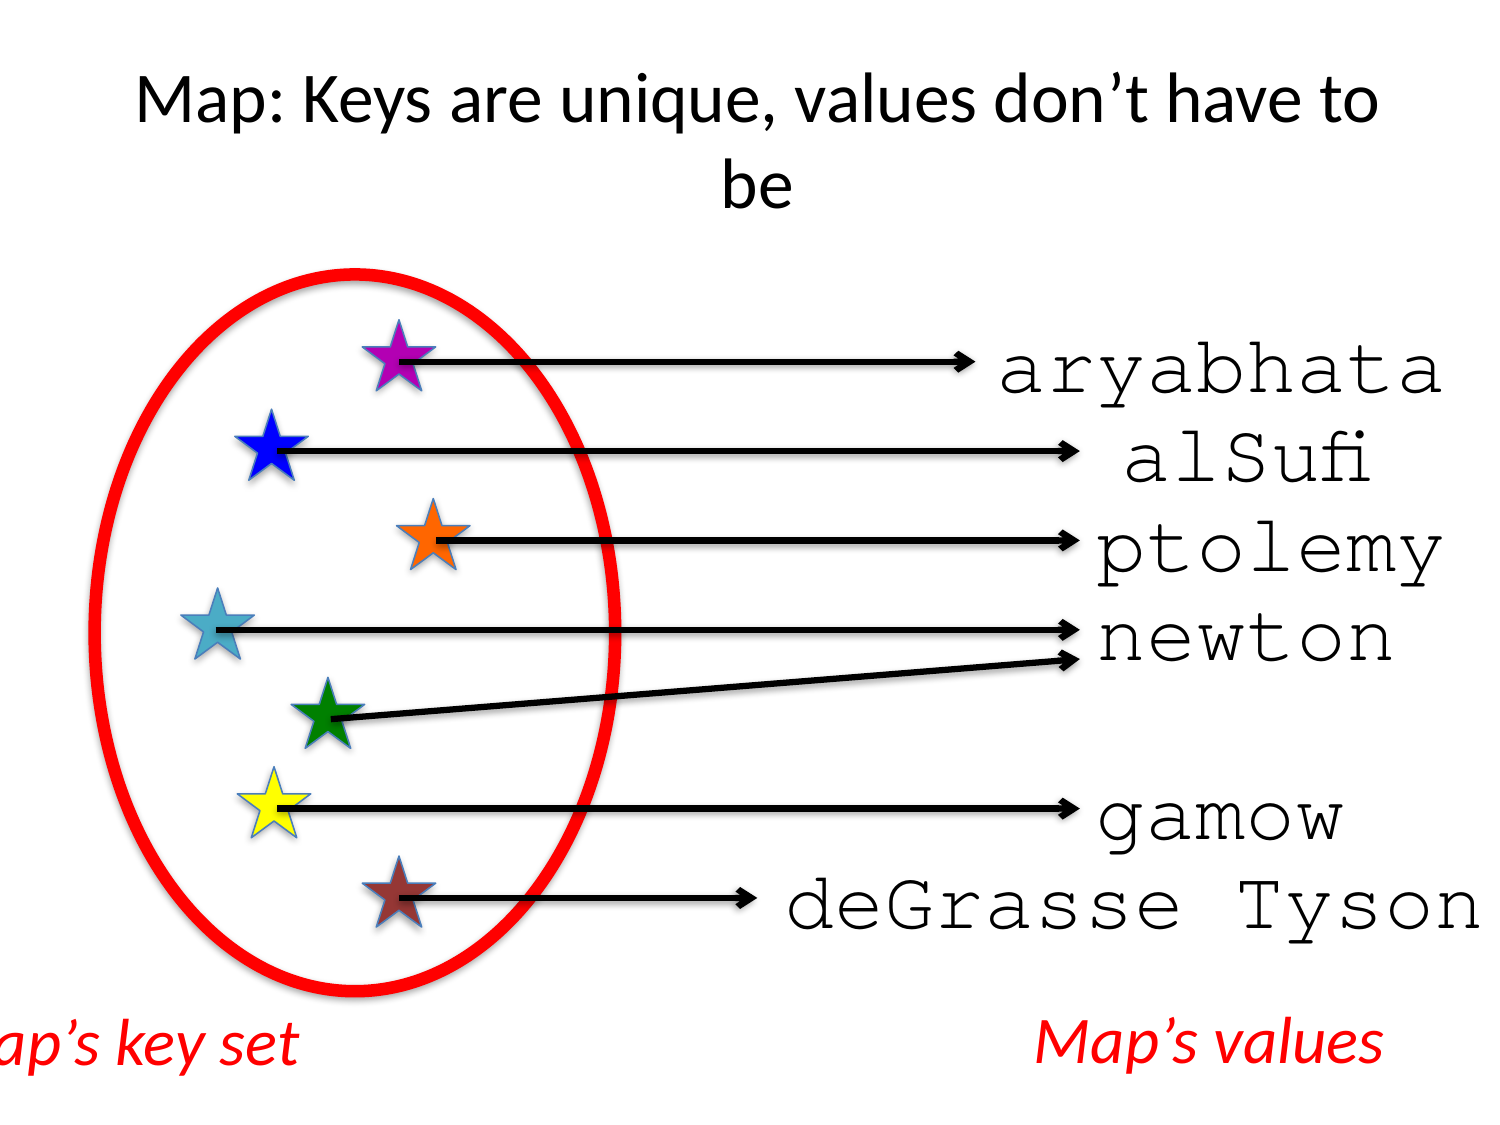

Map: Keys are unique, values don’t have to be

aryabhata

alSufi

ptolemy

newton

gamow

deGrasse Tyson

Map’s values
Map’s key set